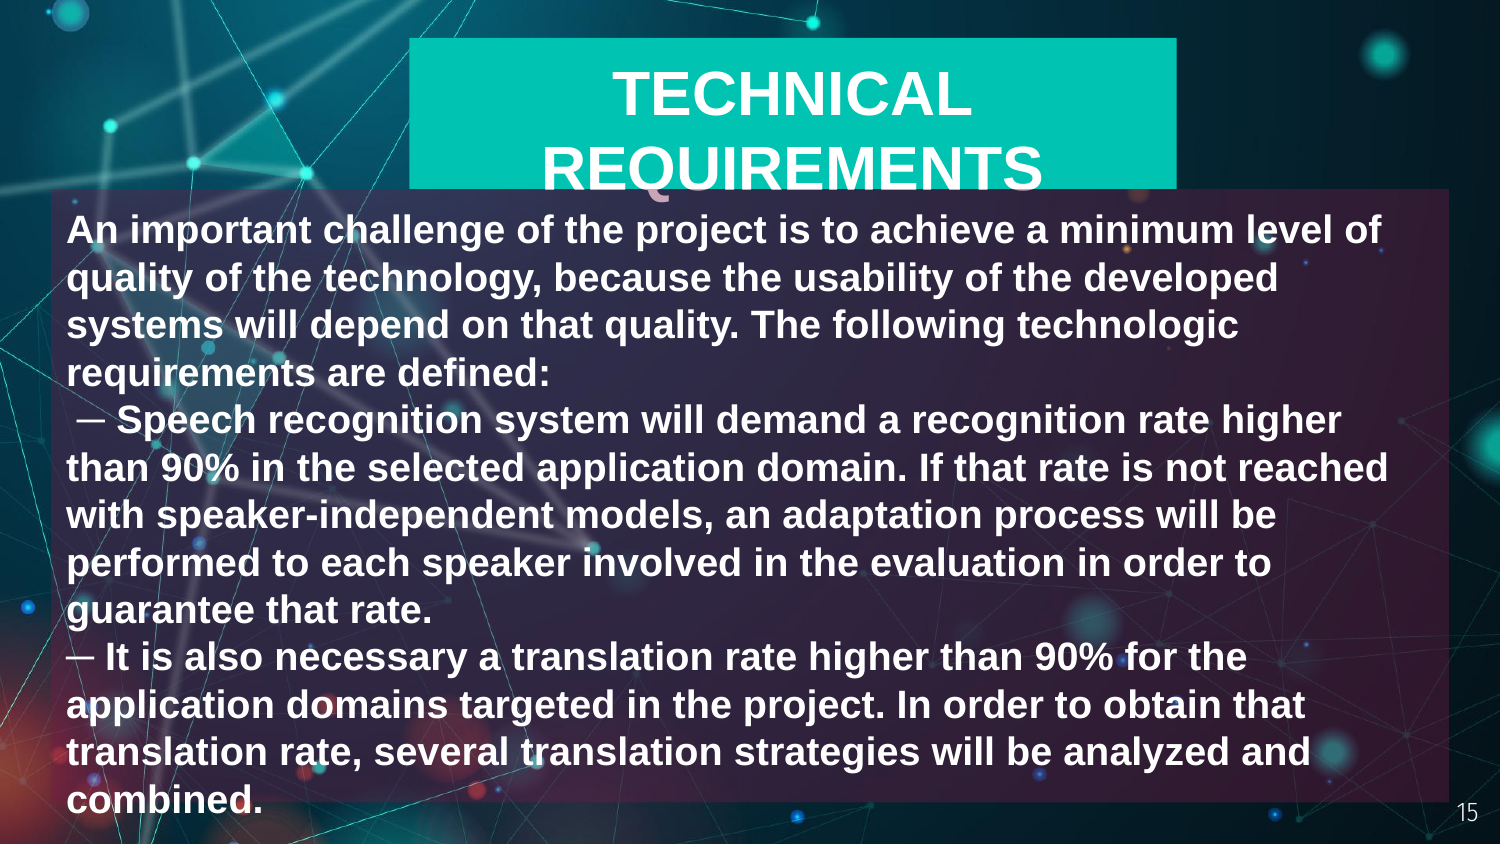

# TECHNICAL REQUIREMENTS
An important challenge of the project is to achieve a minimum level of quality of the technology, because the usability of the developed systems will depend on that quality. The following technologic requirements are defined:
 ─ Speech recognition system will demand a recognition rate higher than 90% in the selected application domain. If that rate is not reached with speaker-independent models, an adaptation process will be performed to each speaker involved in the evaluation in order to guarantee that rate.
─ It is also necessary a translation rate higher than 90% for the application domains targeted in the project. In order to obtain that translation rate, several translation strategies will be analyzed and combined.
15